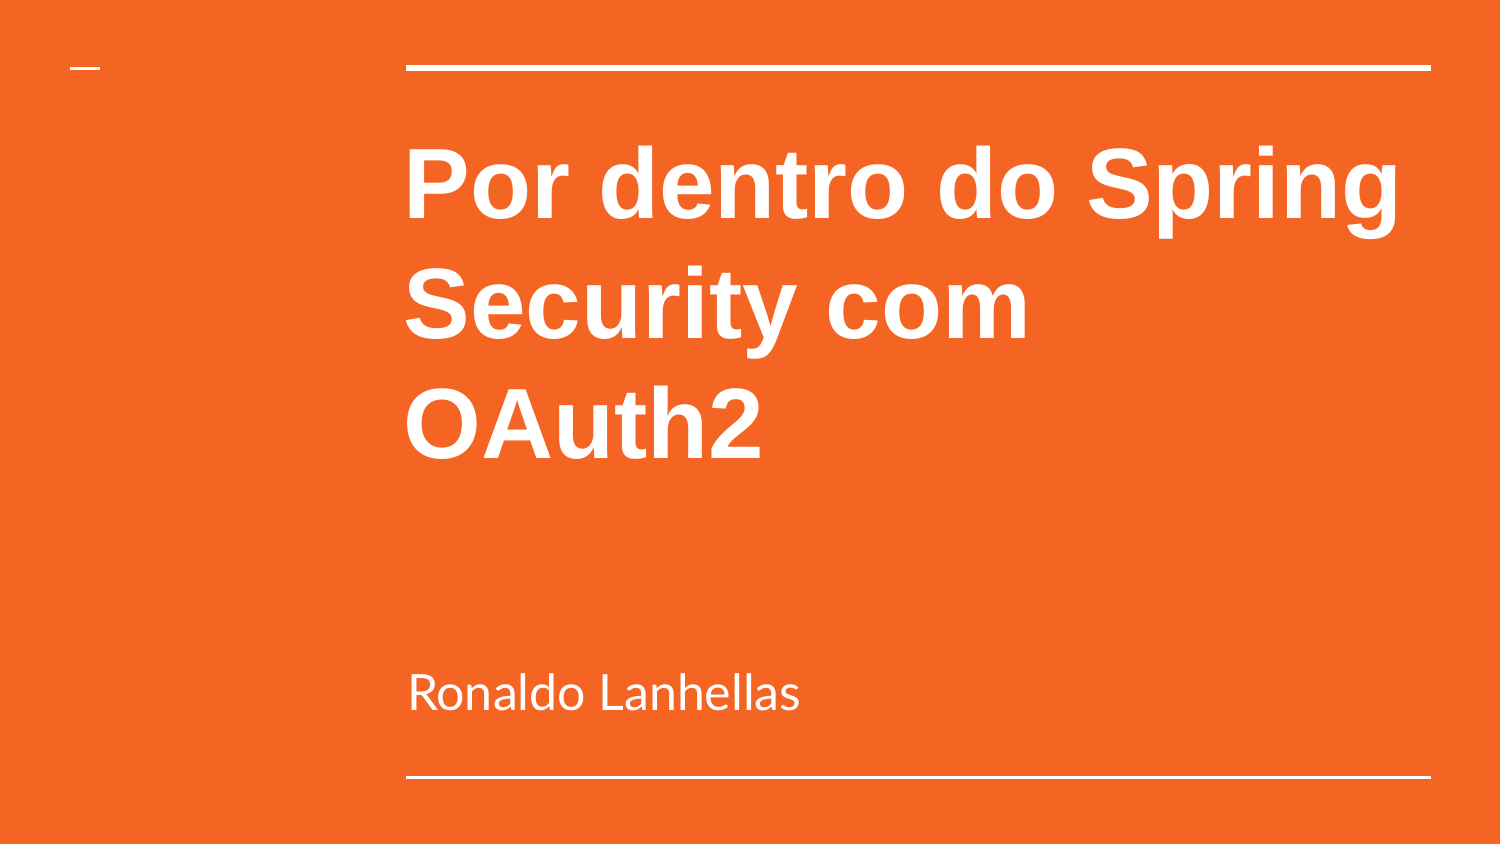

# Por dentro do Spring Security com OAuth2
Ronaldo Lanhellas